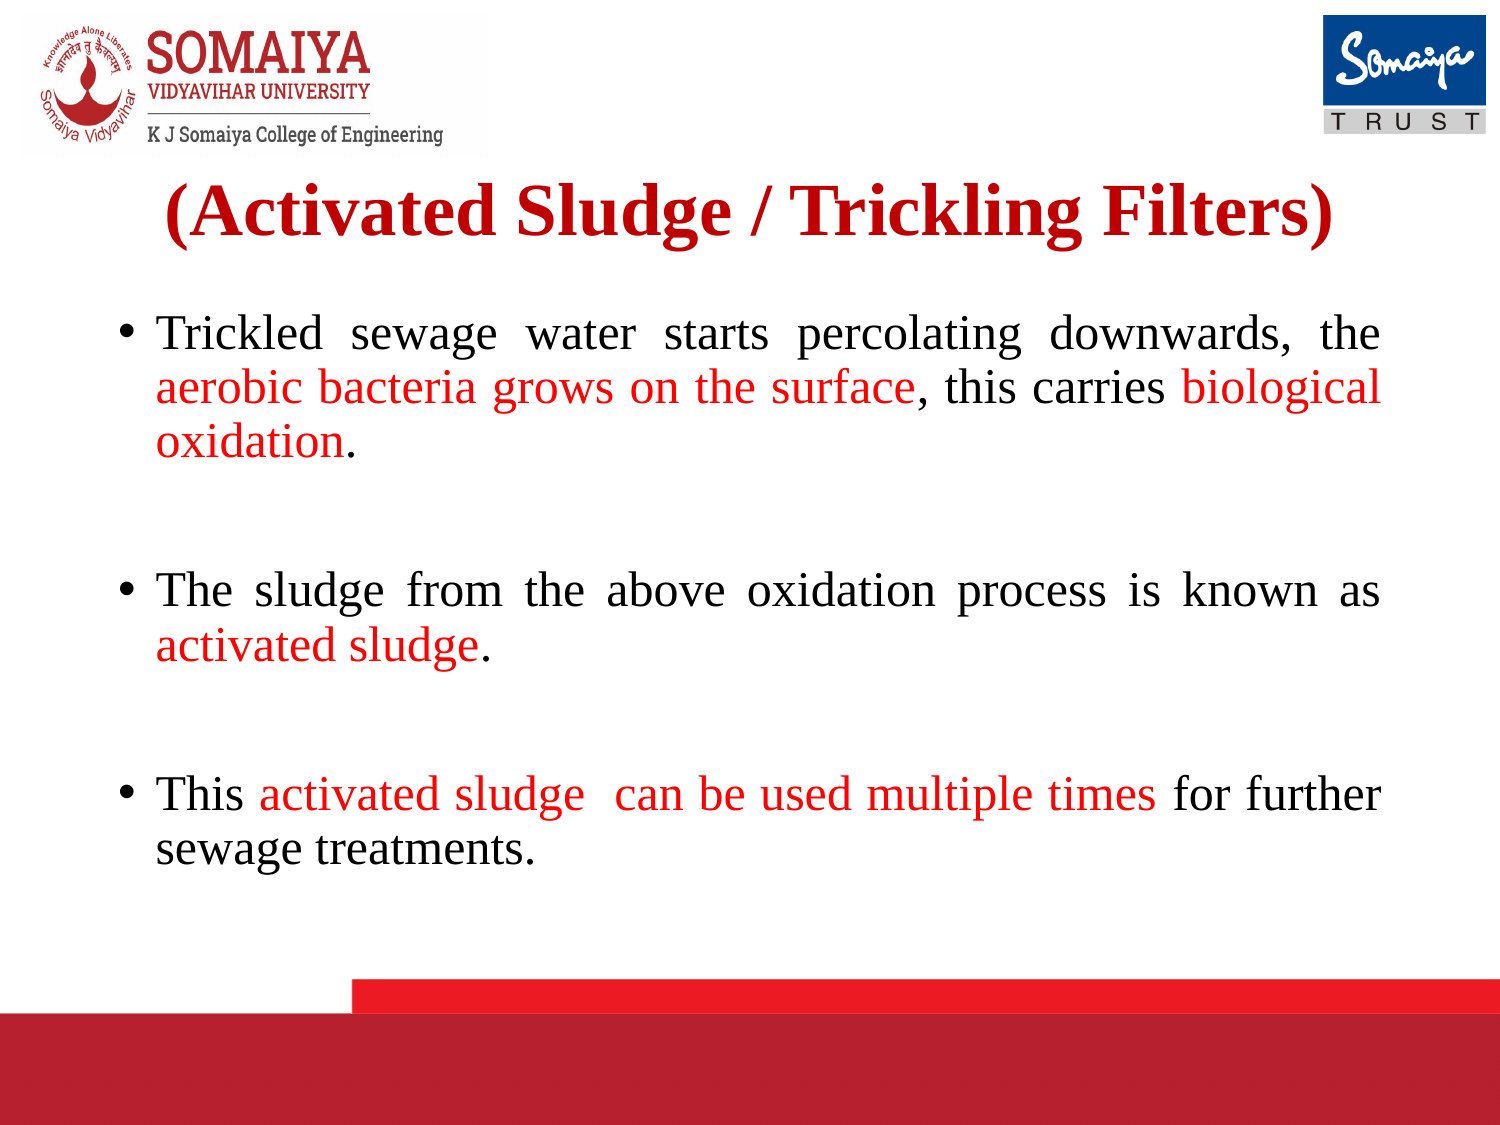

# (Activated Sludge / Trickling Filters)
Trickled sewage water starts percolating downwards, the aerobic bacteria grows on the surface, this carries biological oxidation.

The sludge from the above oxidation process is known as activated sludge.

This activated sludge  can be used multiple times for further sewage treatments.